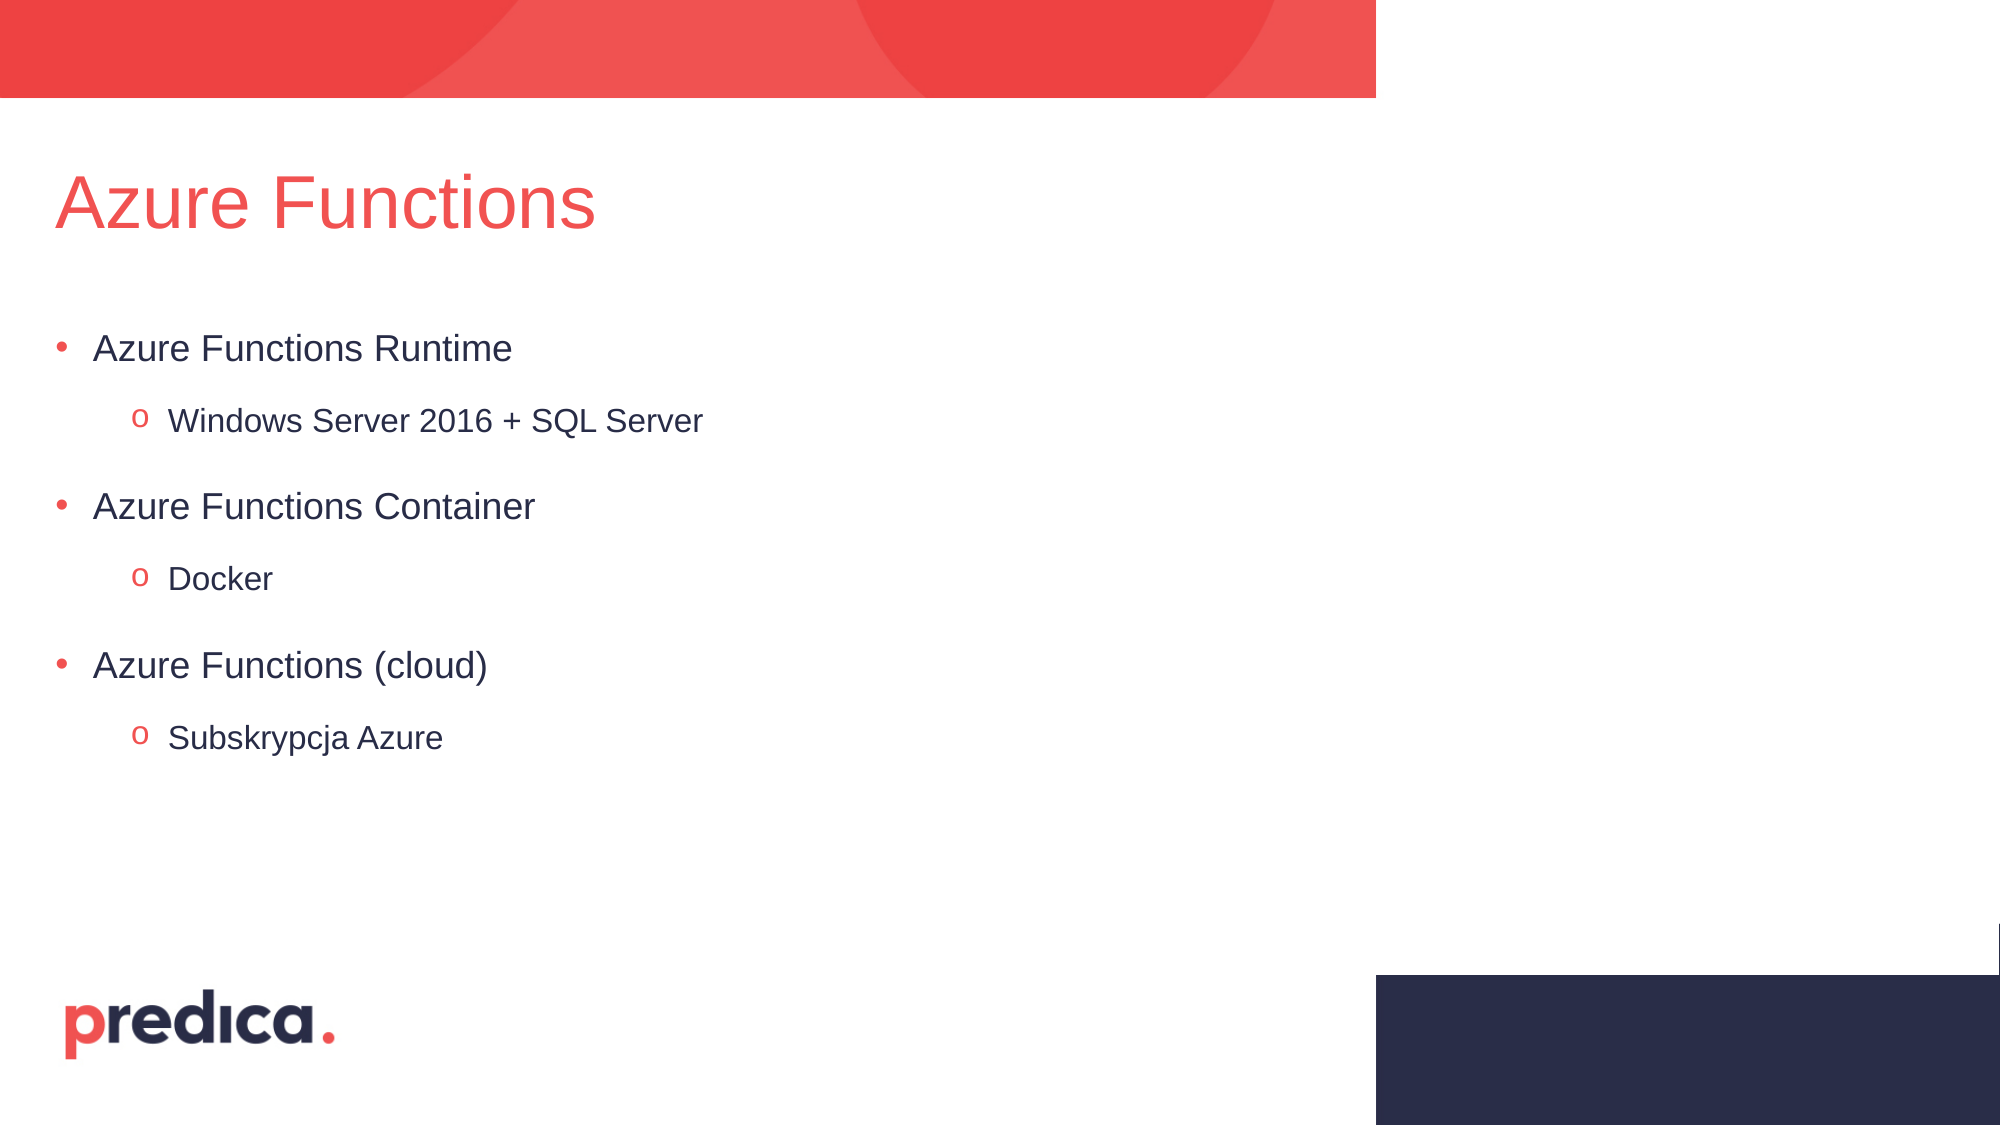

# Azure Functions

Azure Functions Runtime
Windows Server 2016 + SQL Server
Azure Functions Container
Docker
Azure Functions (cloud)
Subskrypcja Azure